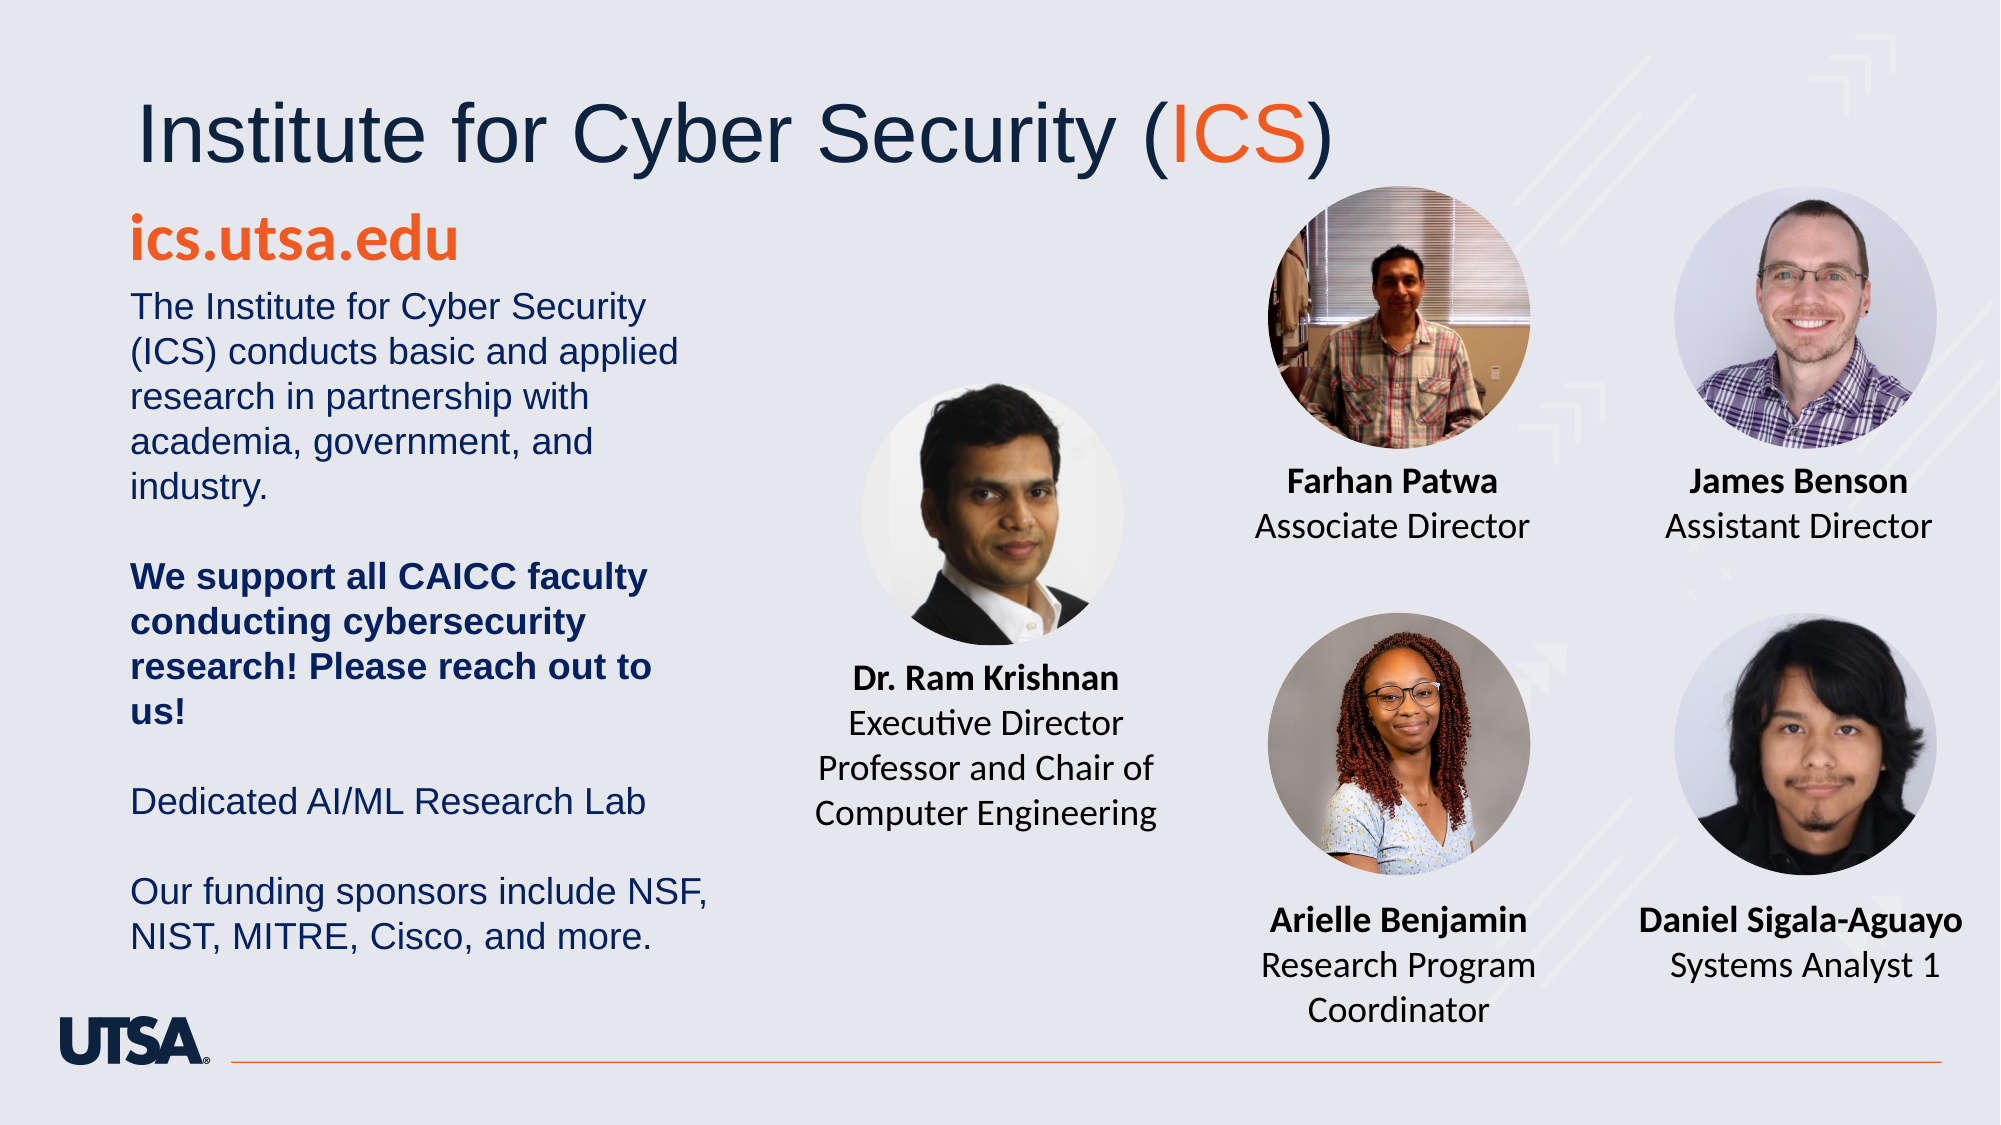

Institute for Cyber Security (ICS)
ics.utsa.edu

The Institute for Cyber Security (ICS) conducts basic and applied research in partnership with academia, government, and industry.

We support all CAICC faculty conducting cybersecurity research! Please reach out to us!

Dedicated AI/ML Research Lab

Our funding sponsors include NSF, NIST, MITRE, Cisco, and more.

Farhan Patwa
Associate Director
James Benson
Assistant Director

Dr. Ram Krishnan
Executive Director
Professor and Chair of Computer Engineering
Daniel Sigala-Aguayo
Systems Analyst 1
Arielle Benjamin
Research Program Coordinator